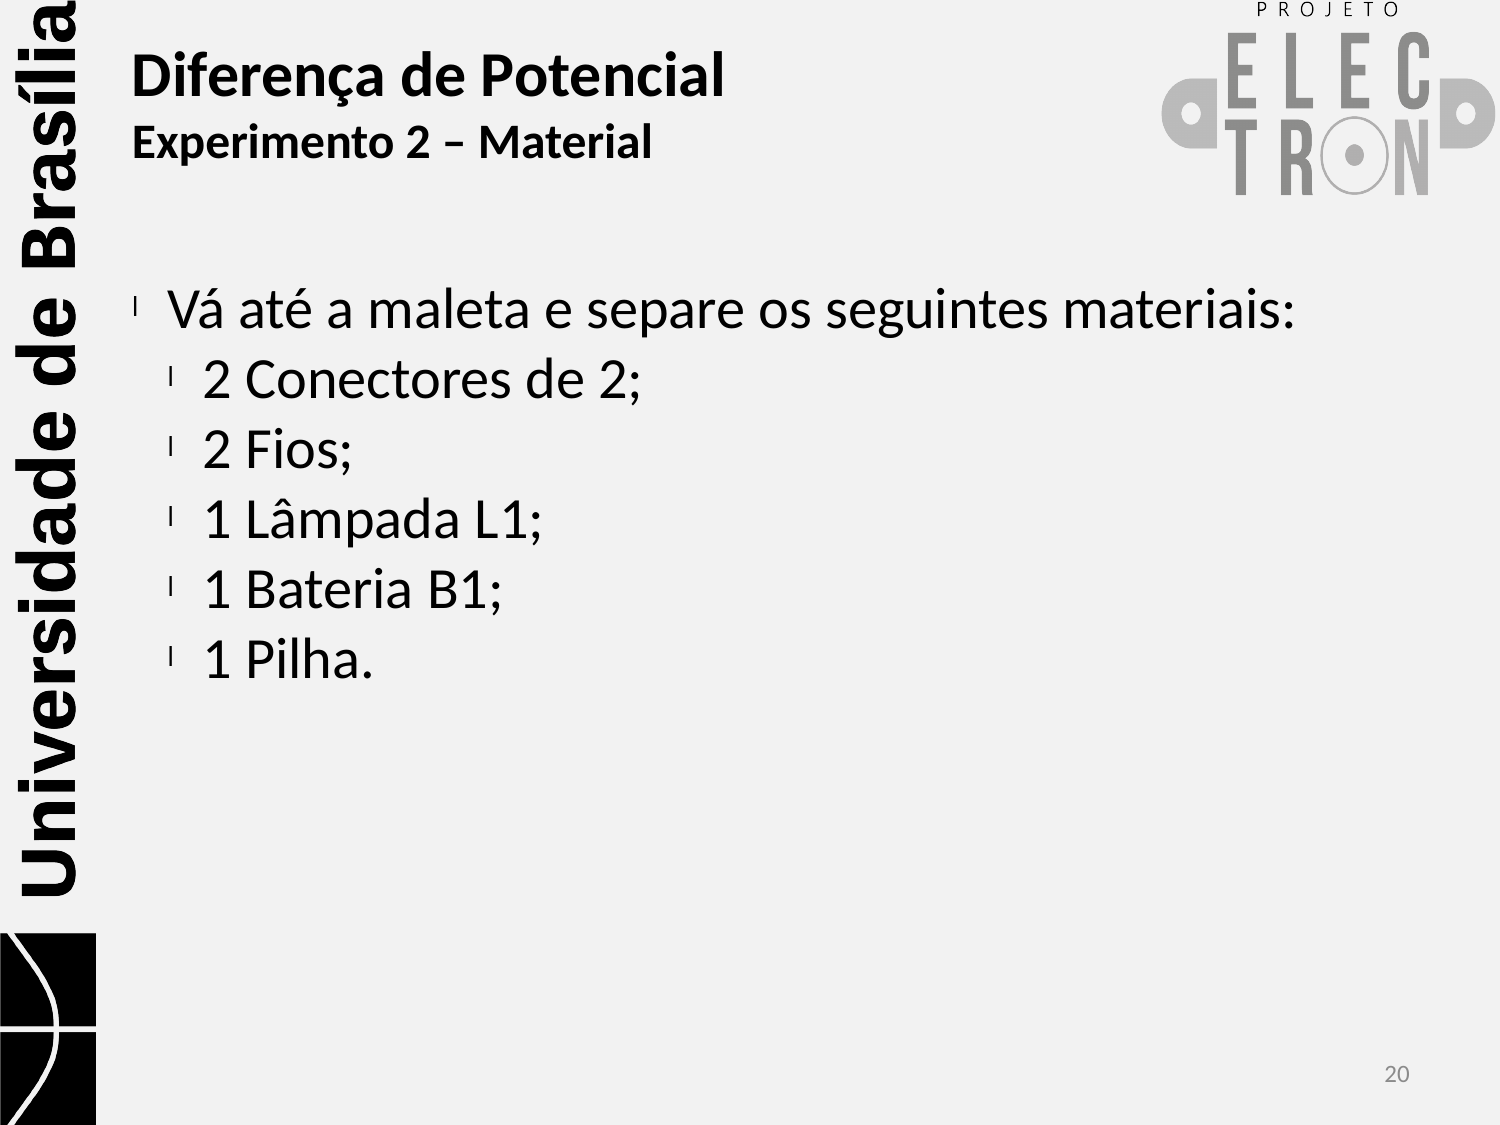

Diferença de Potencial
Experimento 2 – Material
Vá até a maleta e separe os seguintes materiais:
2 Conectores de 2;
2 Fios;
1 Lâmpada L1;
1 Bateria B1;
1 Pilha.
20